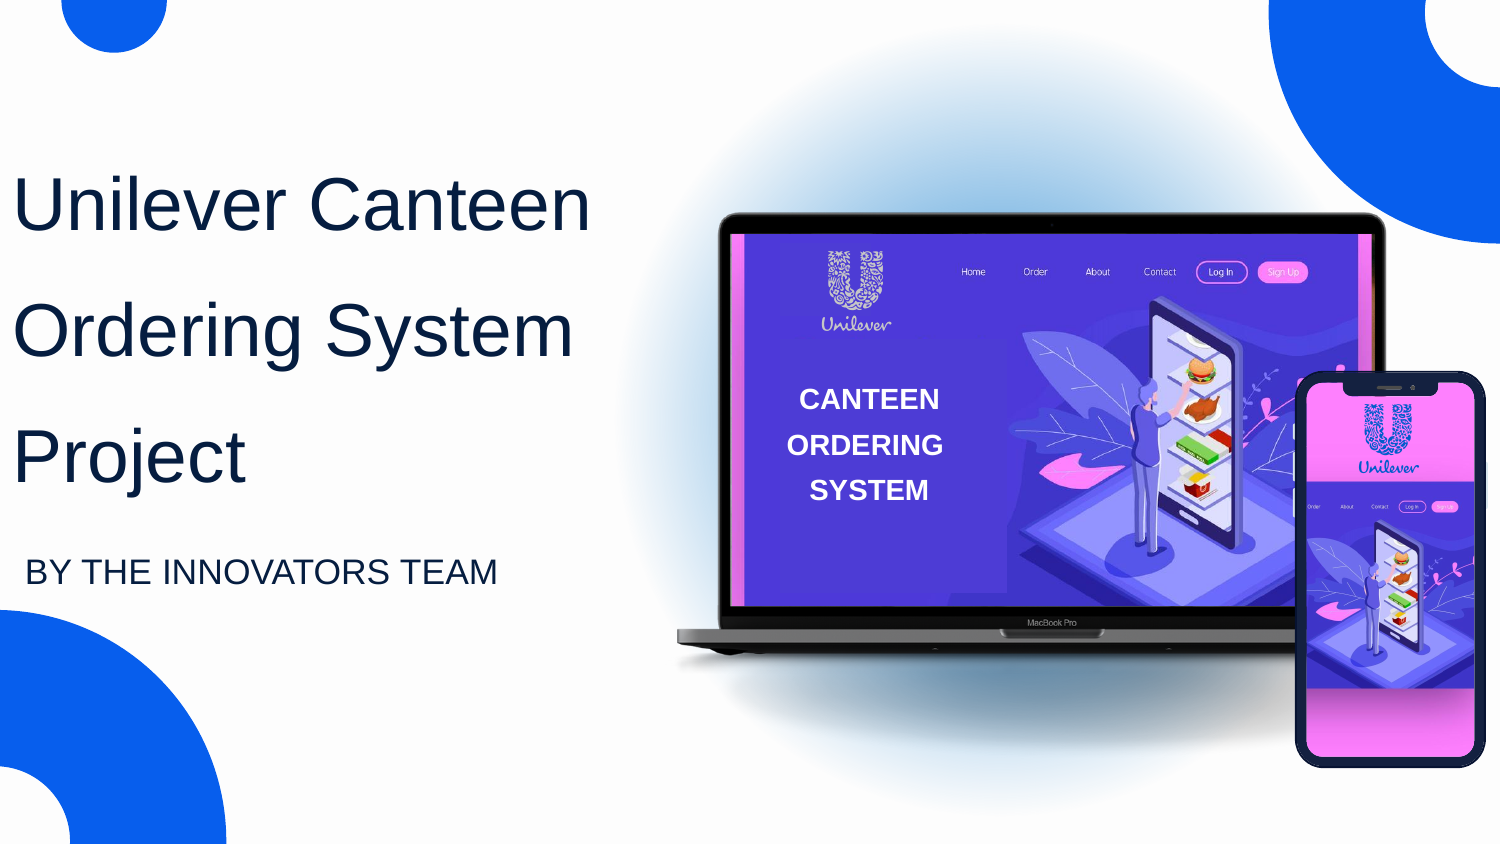

CANTEEN
ORDERING
SYSTEM

Unilever Canteen Ordering System Project
BY THE INNOVATORS TEAM